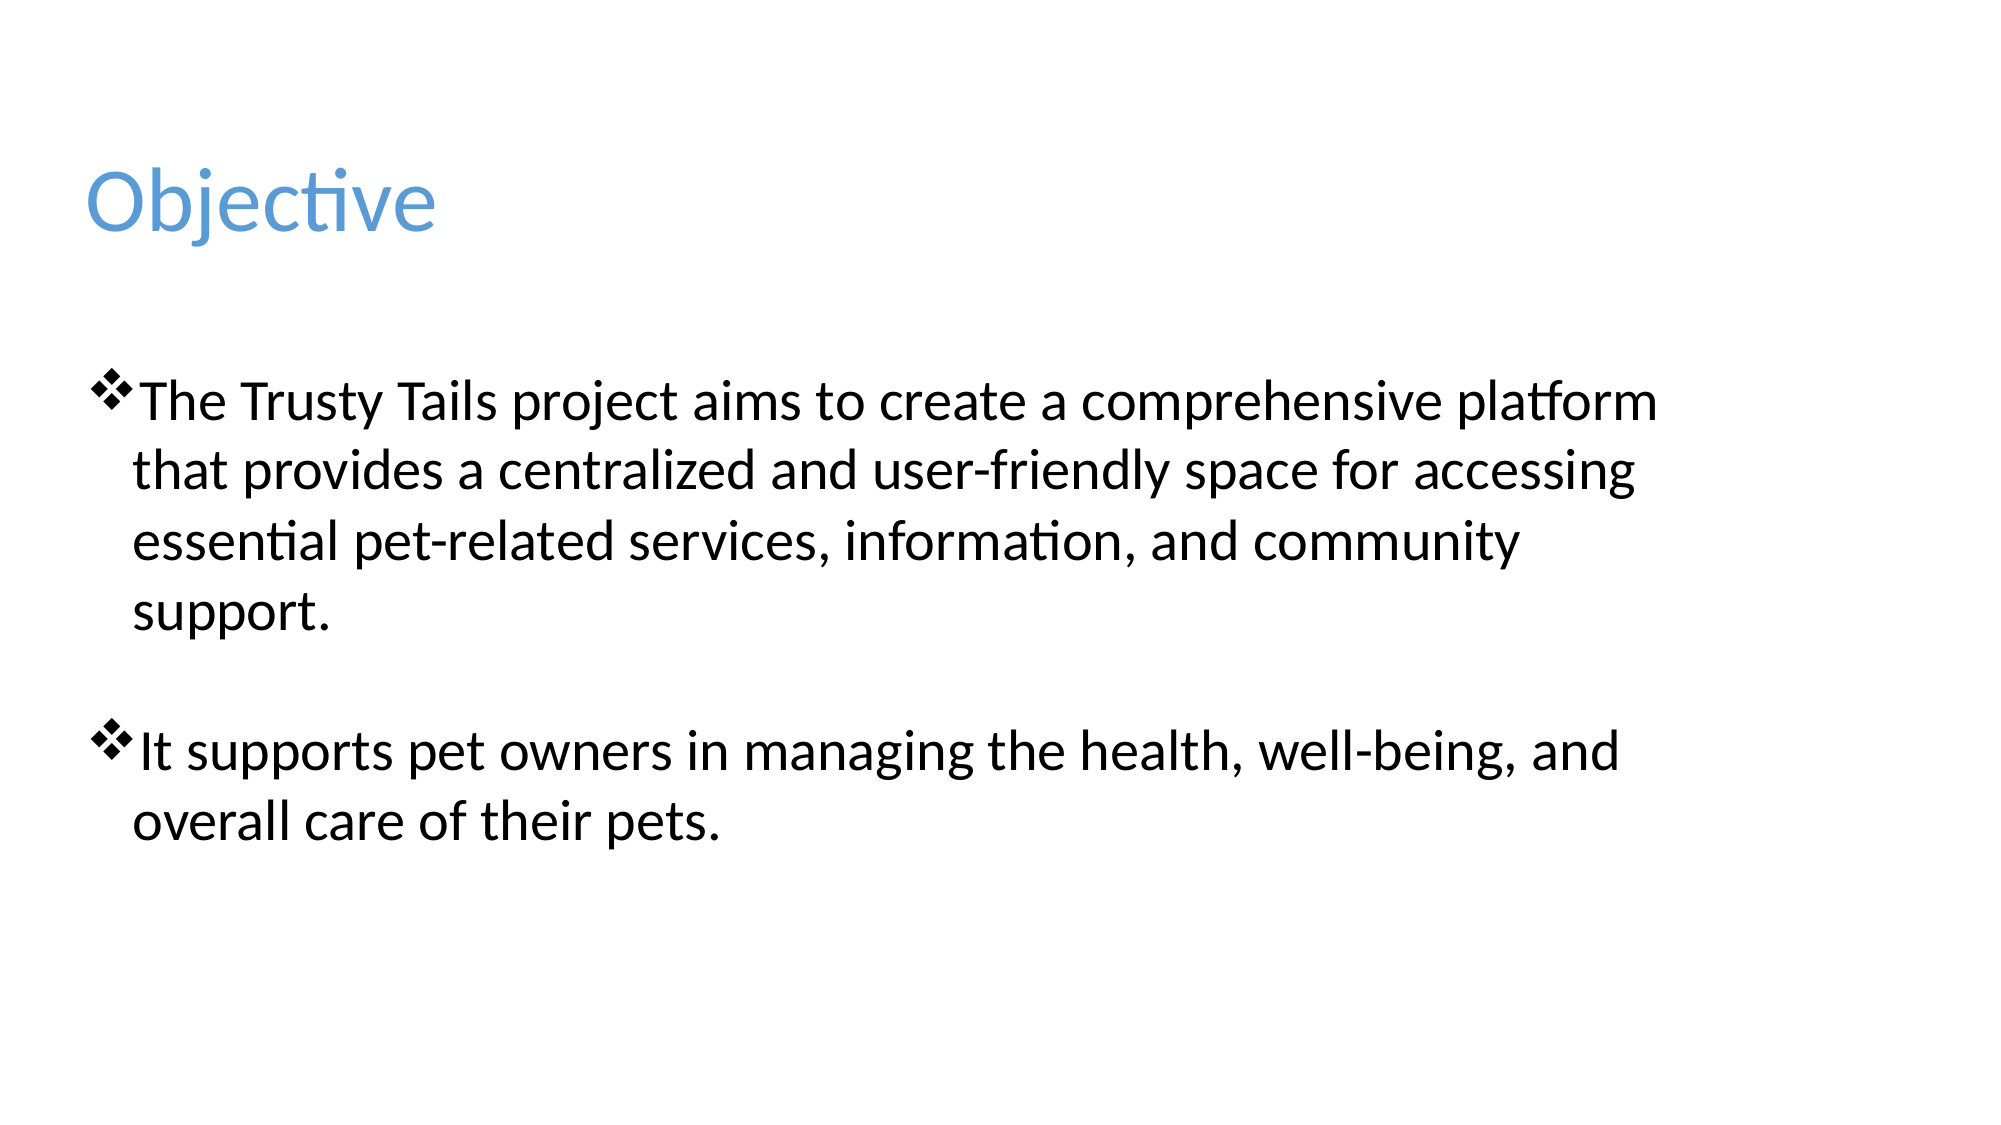

Objective
The Trusty Tails project aims to create a comprehensive platform that provides a centralized and user-friendly space for accessing essential pet-related services, information, and community support.

It supports pet owners in managing the health, well-being, and overall care of their pets.